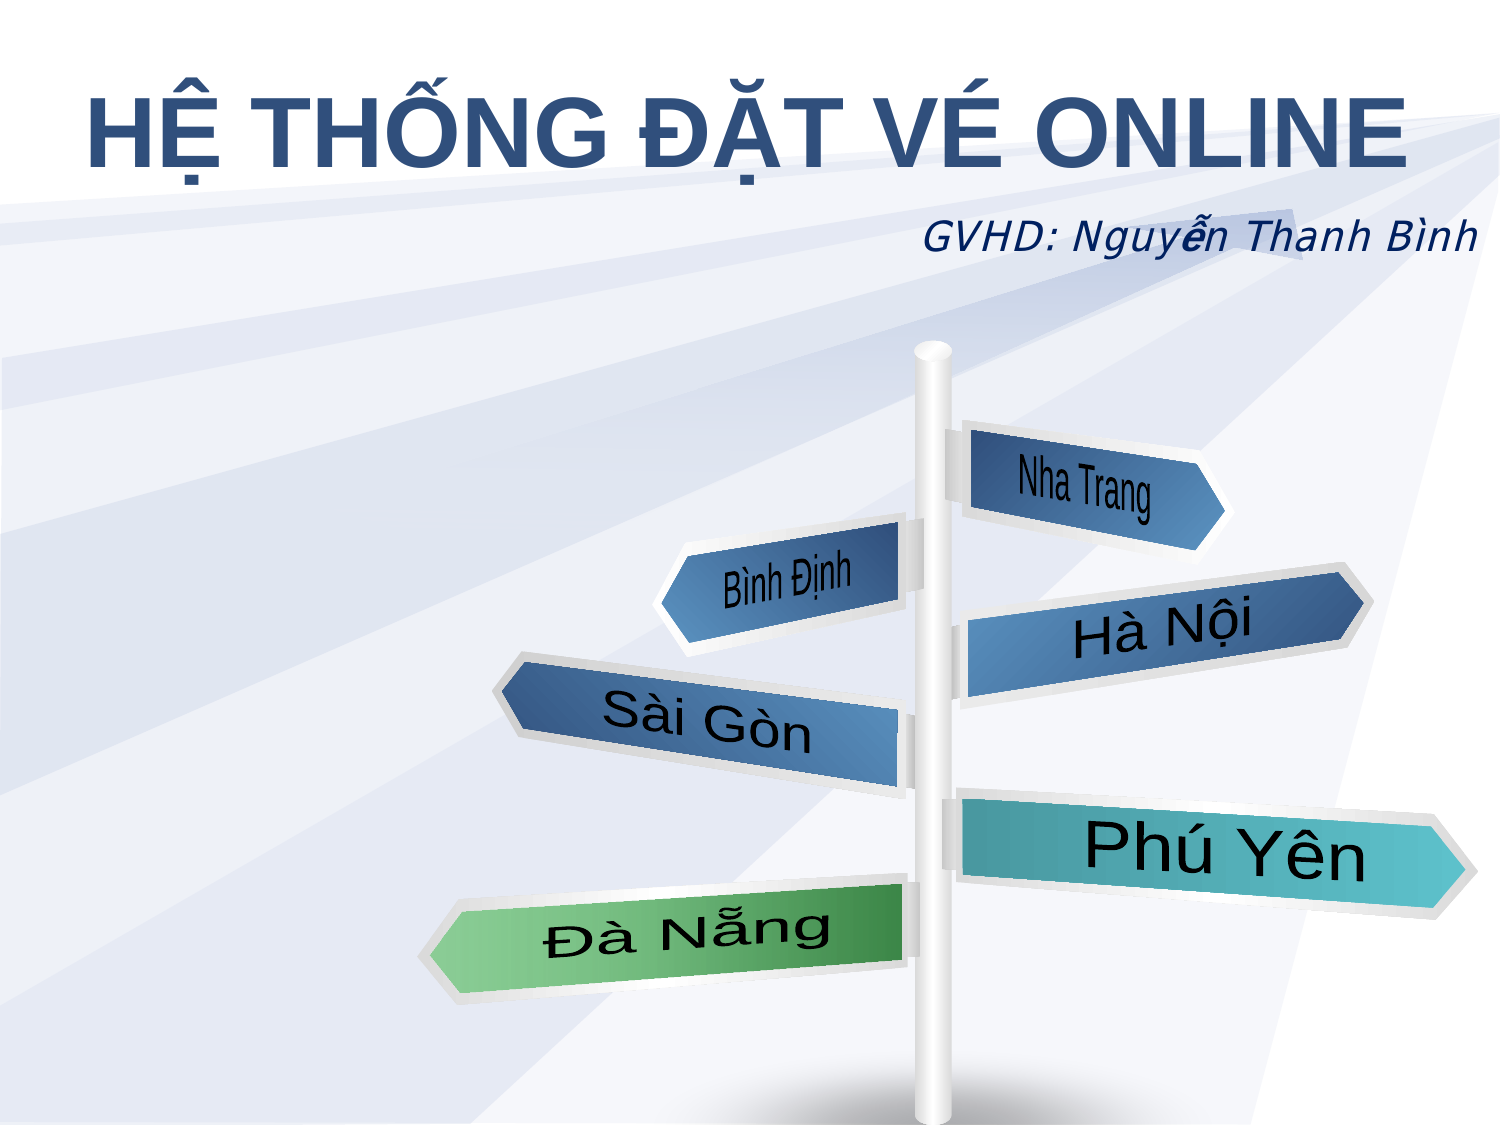

# HỆ THỐNG ĐẶT VÉ ONLINE
GVHD: Nguyễn Thanh Bình